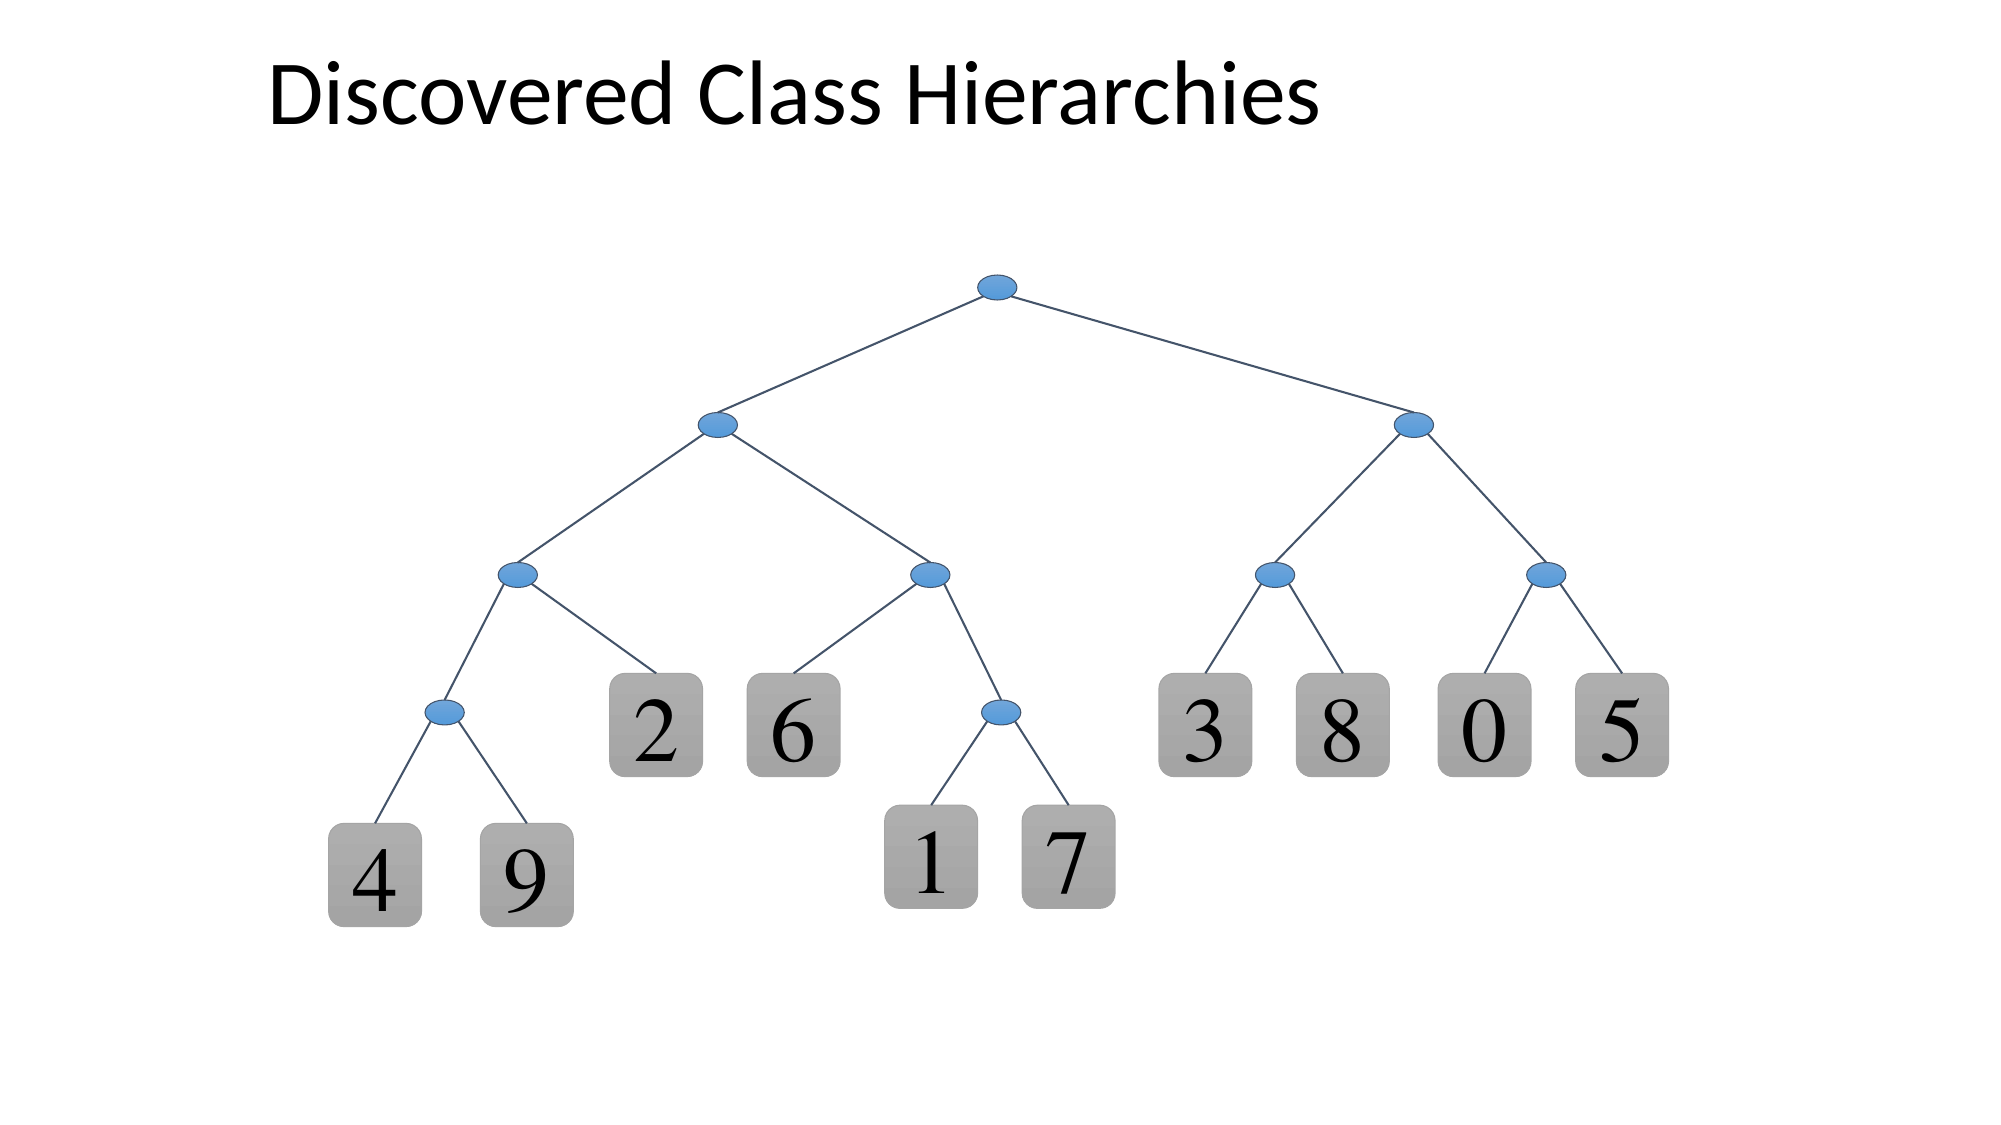

# Discovered Class Hierarchies

2
6
3
8
0
5

1
7
4
9